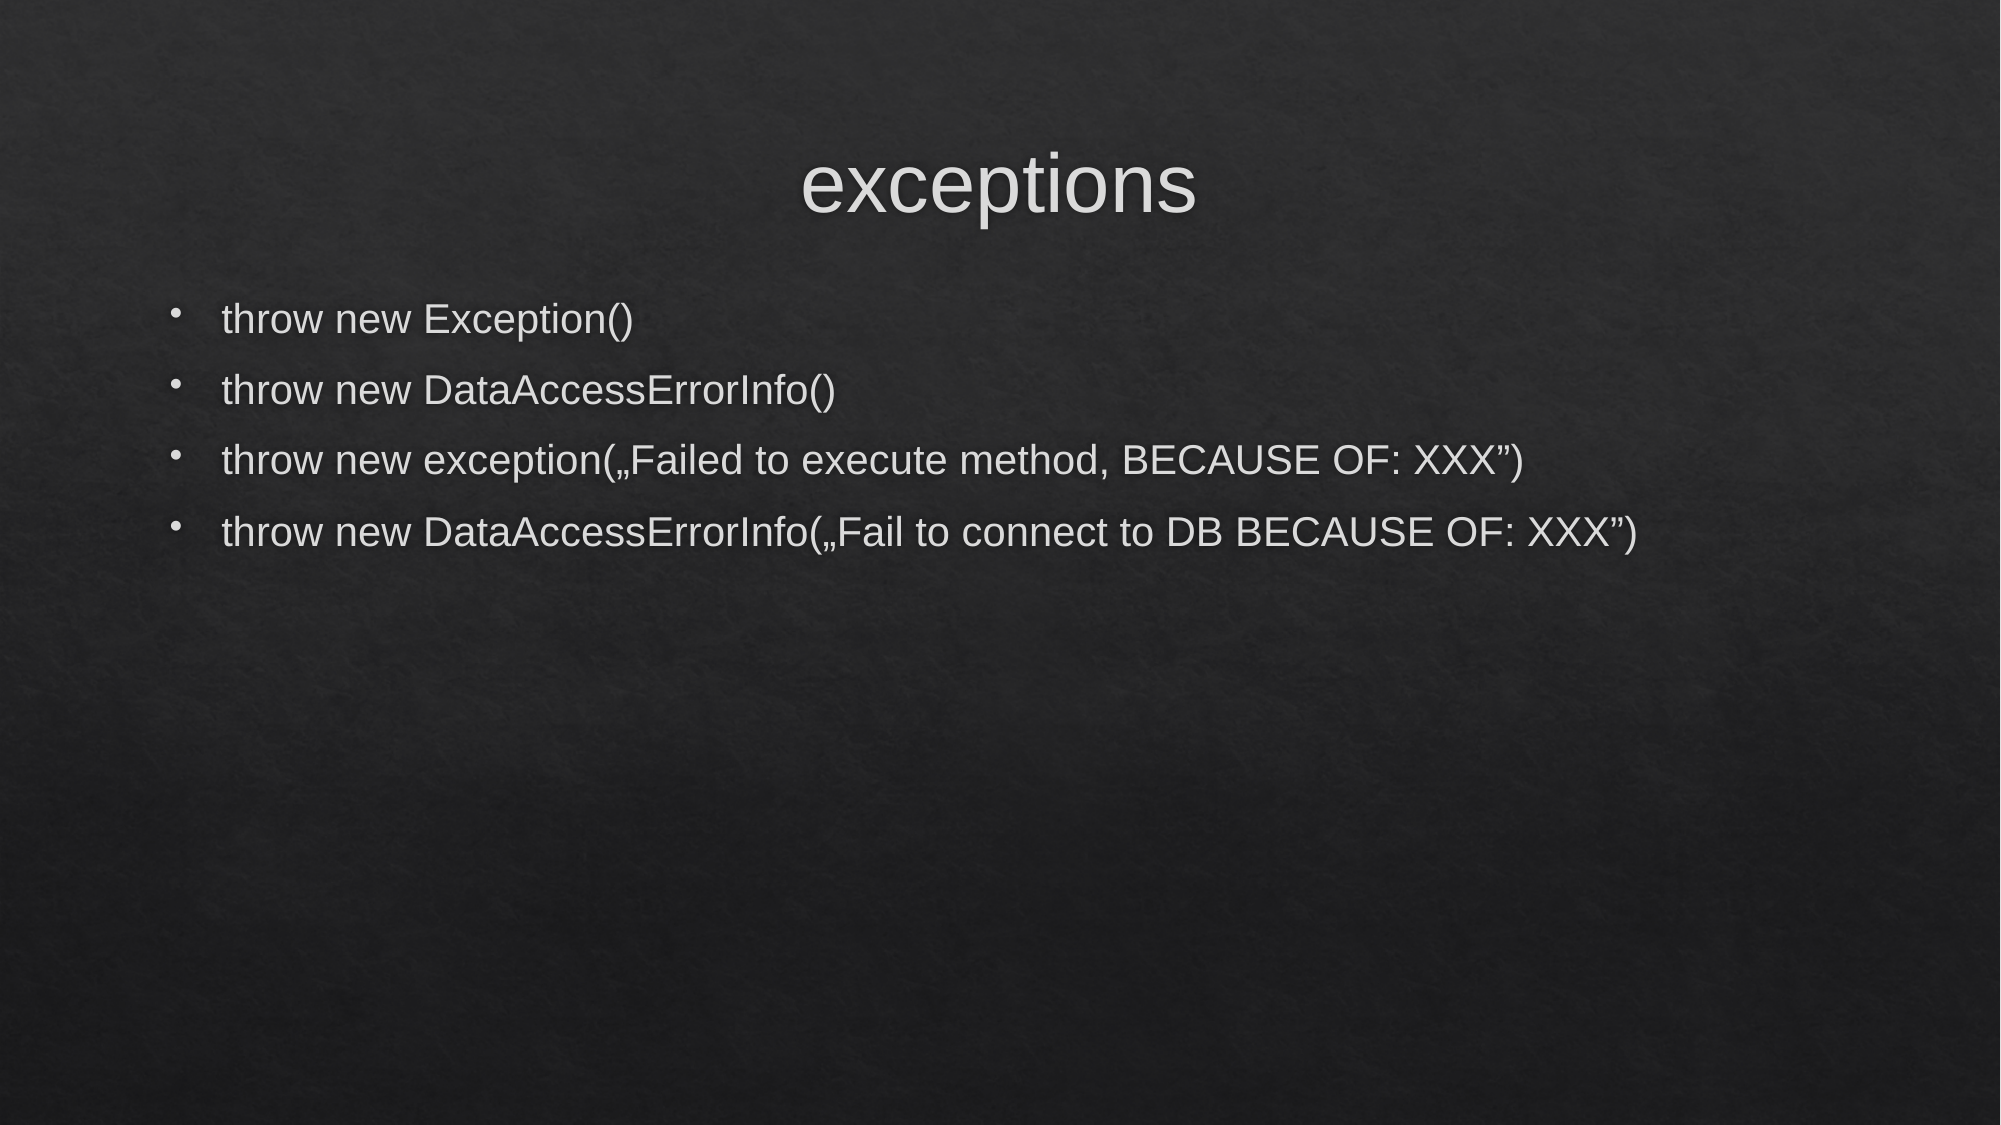

# exceptions
throw new Exception()
throw new DataAccessErrorInfo()
throw new exception(„Failed to execute method, BECAUSE OF: XXX”)
throw new DataAccessErrorInfo(„Fail to connect to DB BECAUSE OF: XXX”)